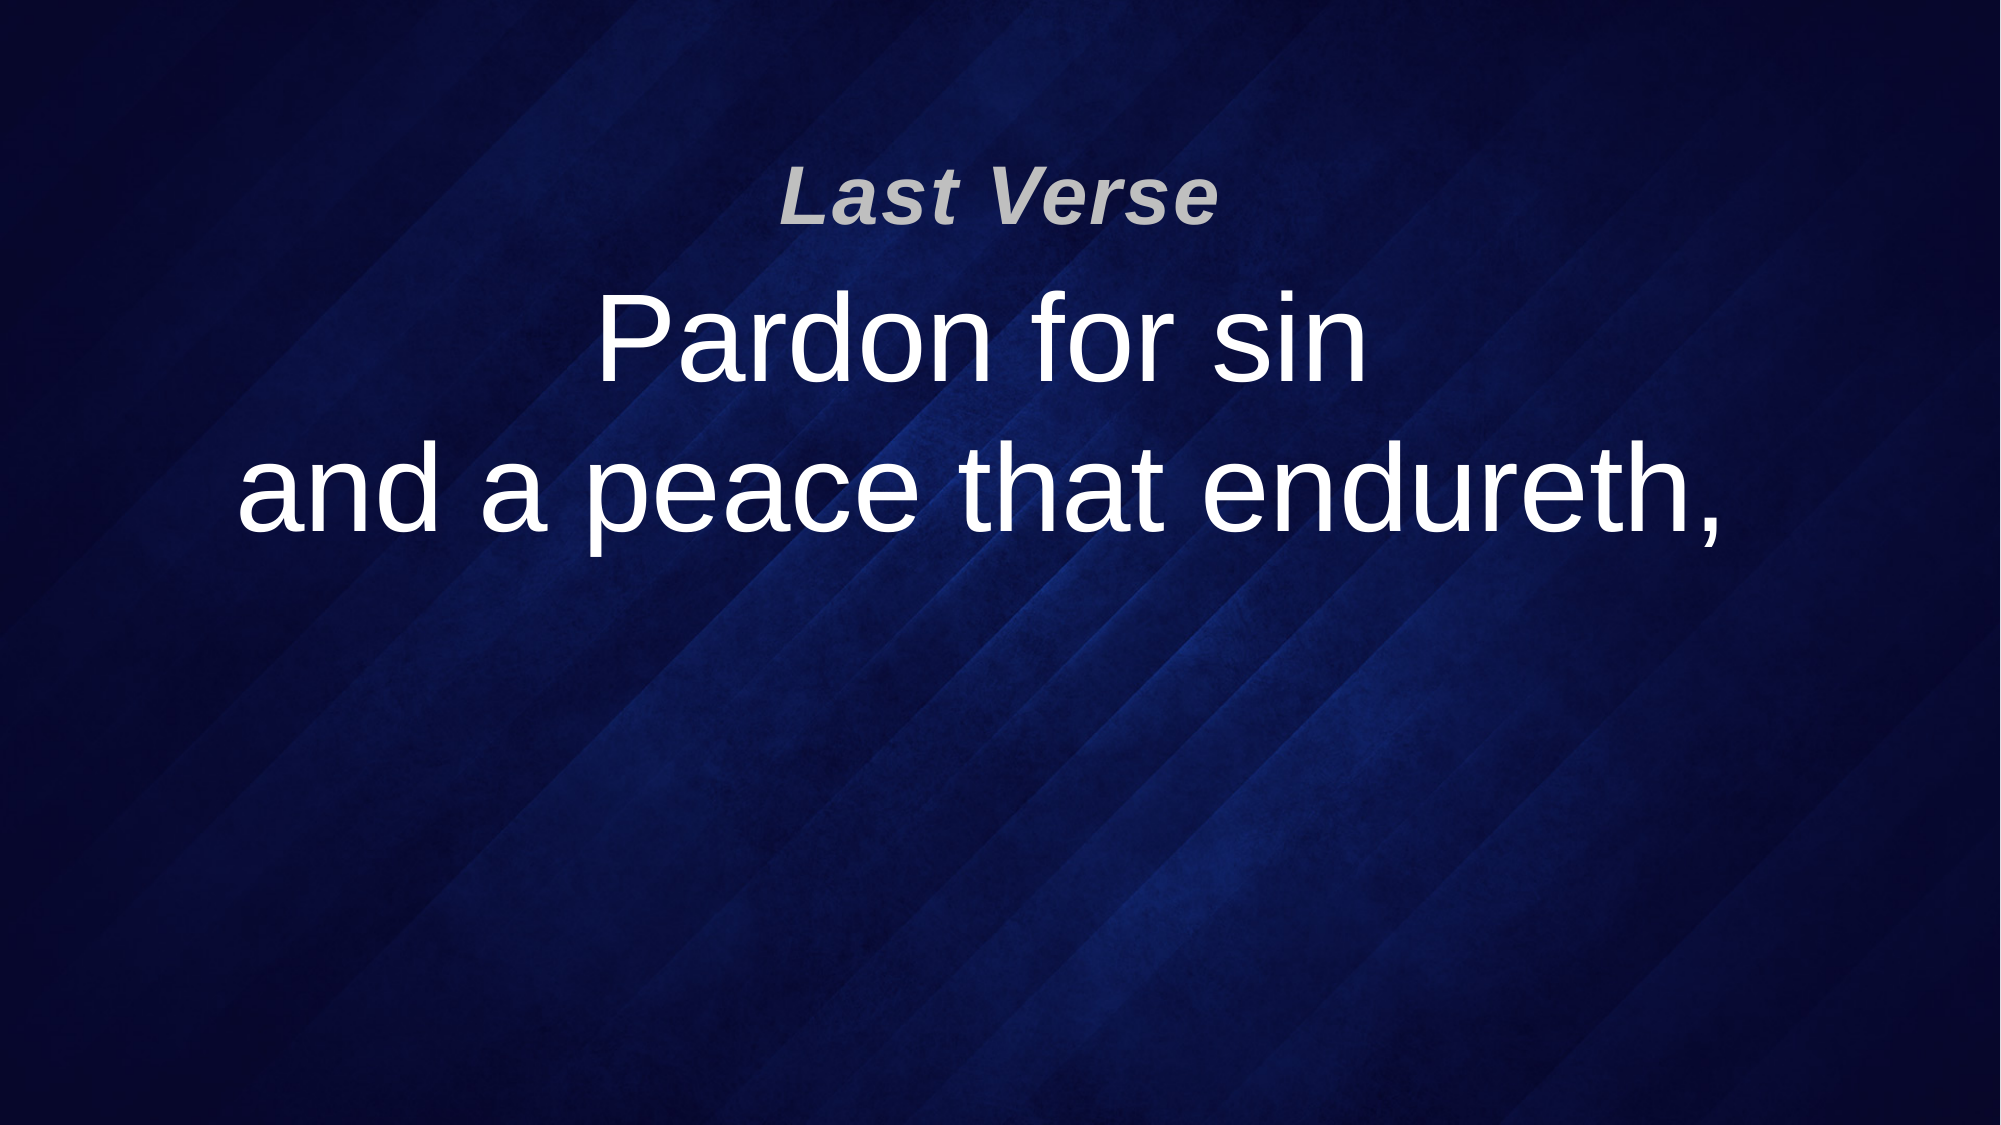

Last Verse
# Pardon for sin and a peace that endureth,